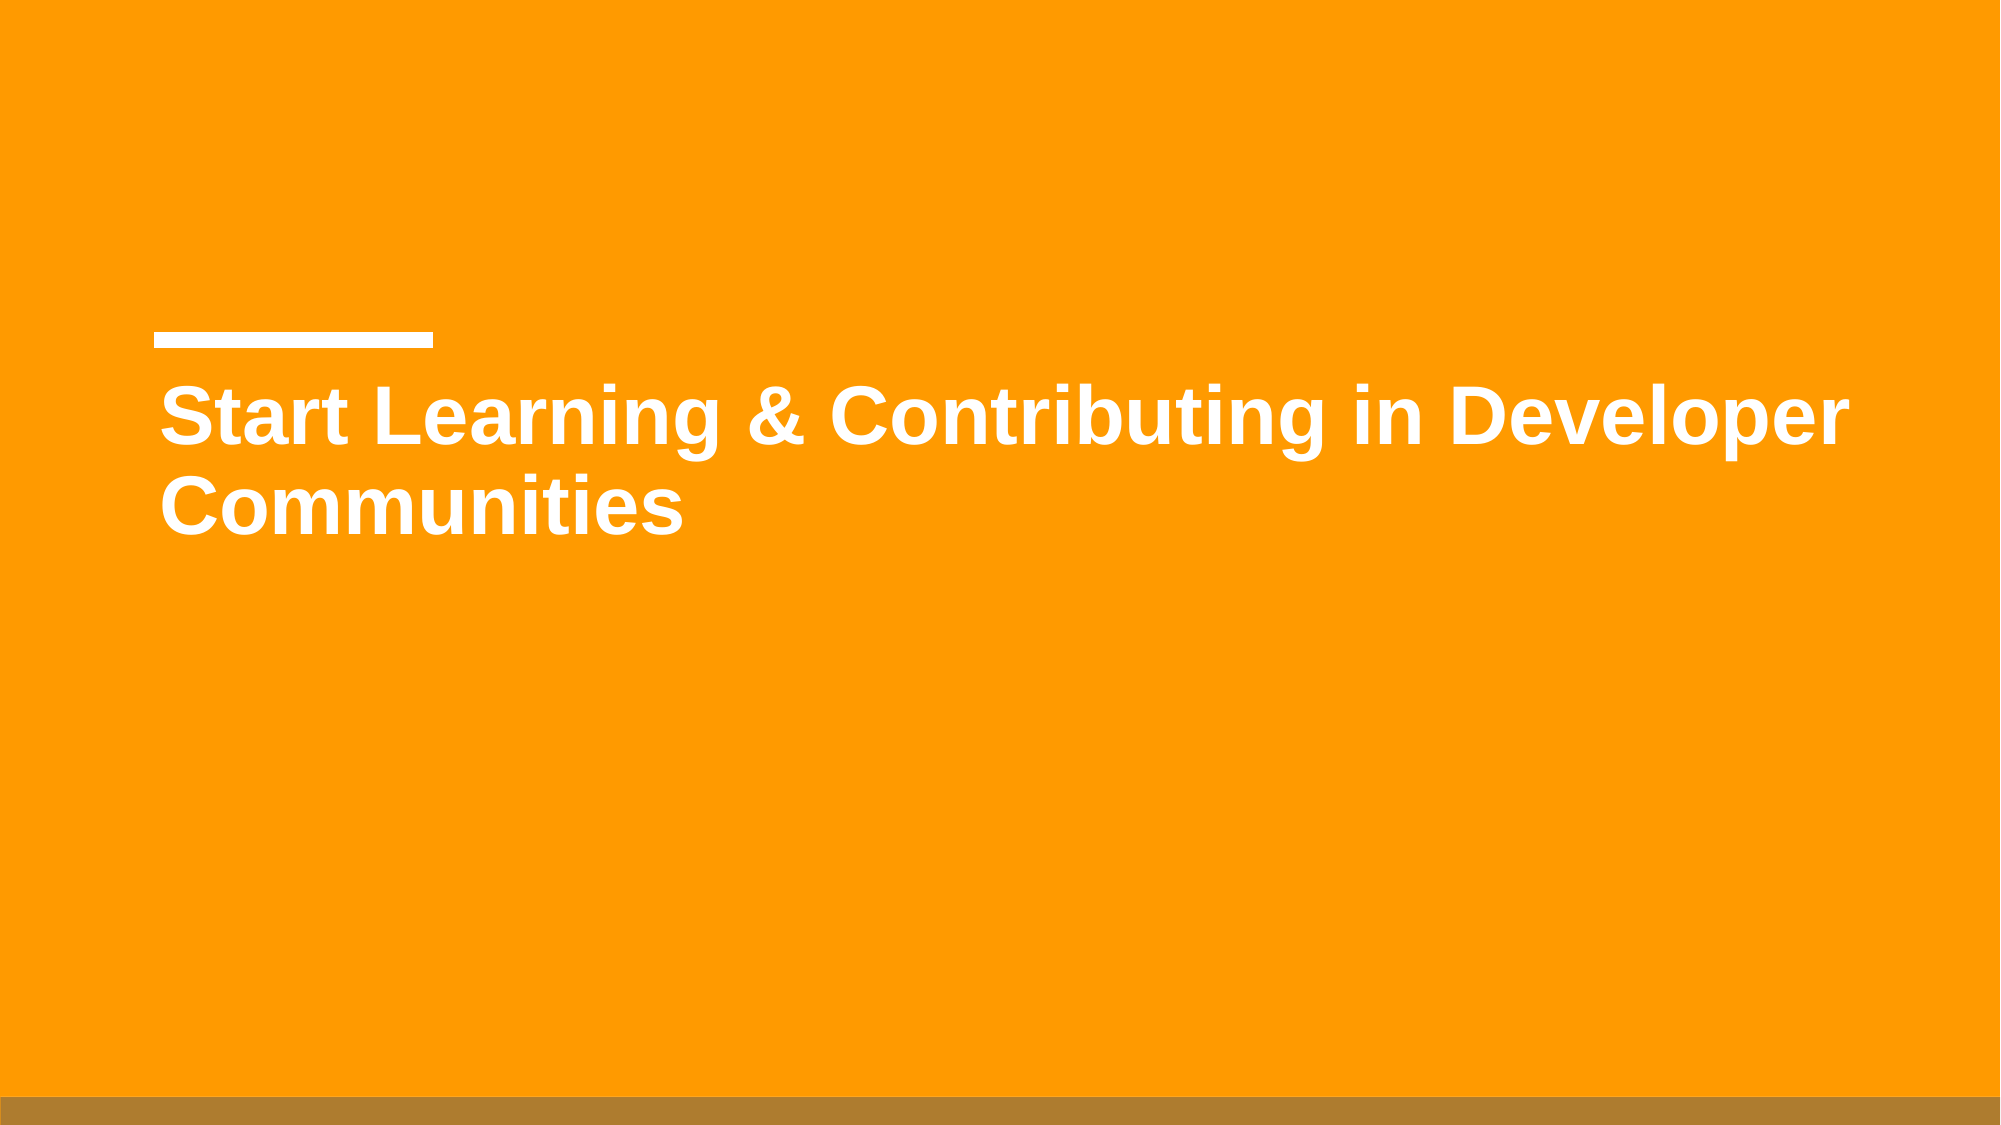

# Start Learning & Contributing in Developer Communities